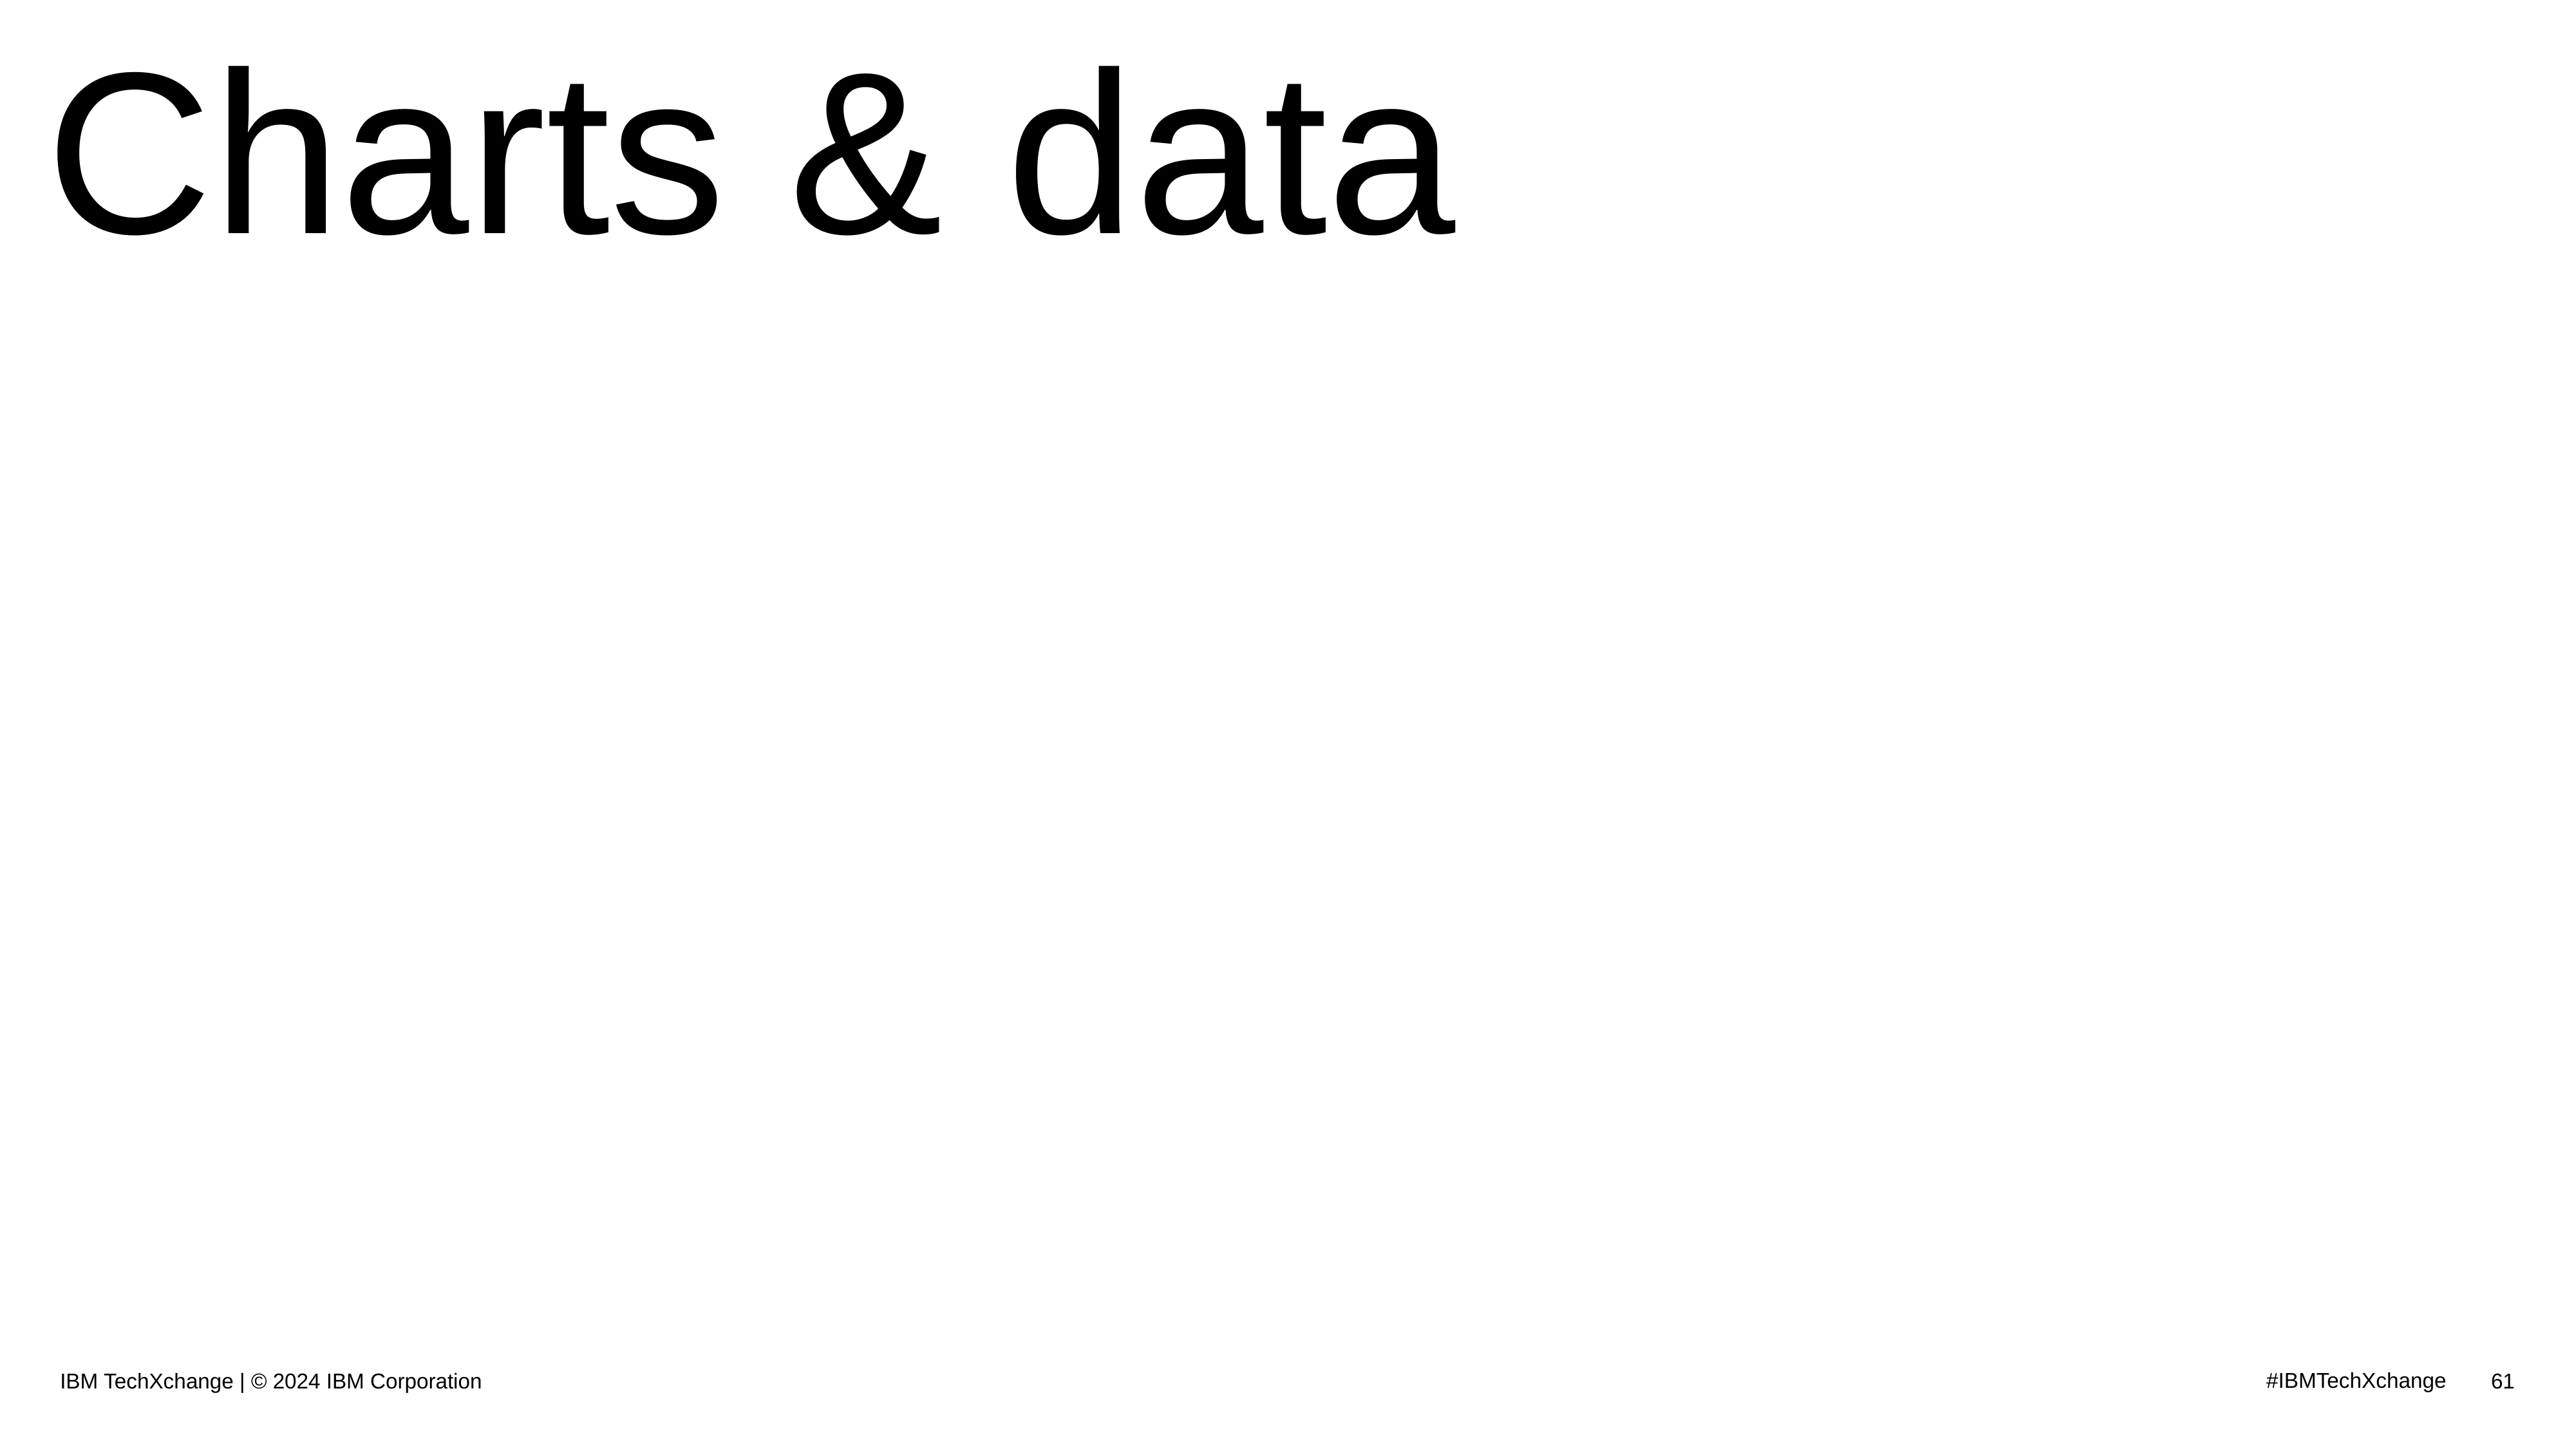

# Charts & data
IBM TechXchange | © 2024 IBM Corporation
61